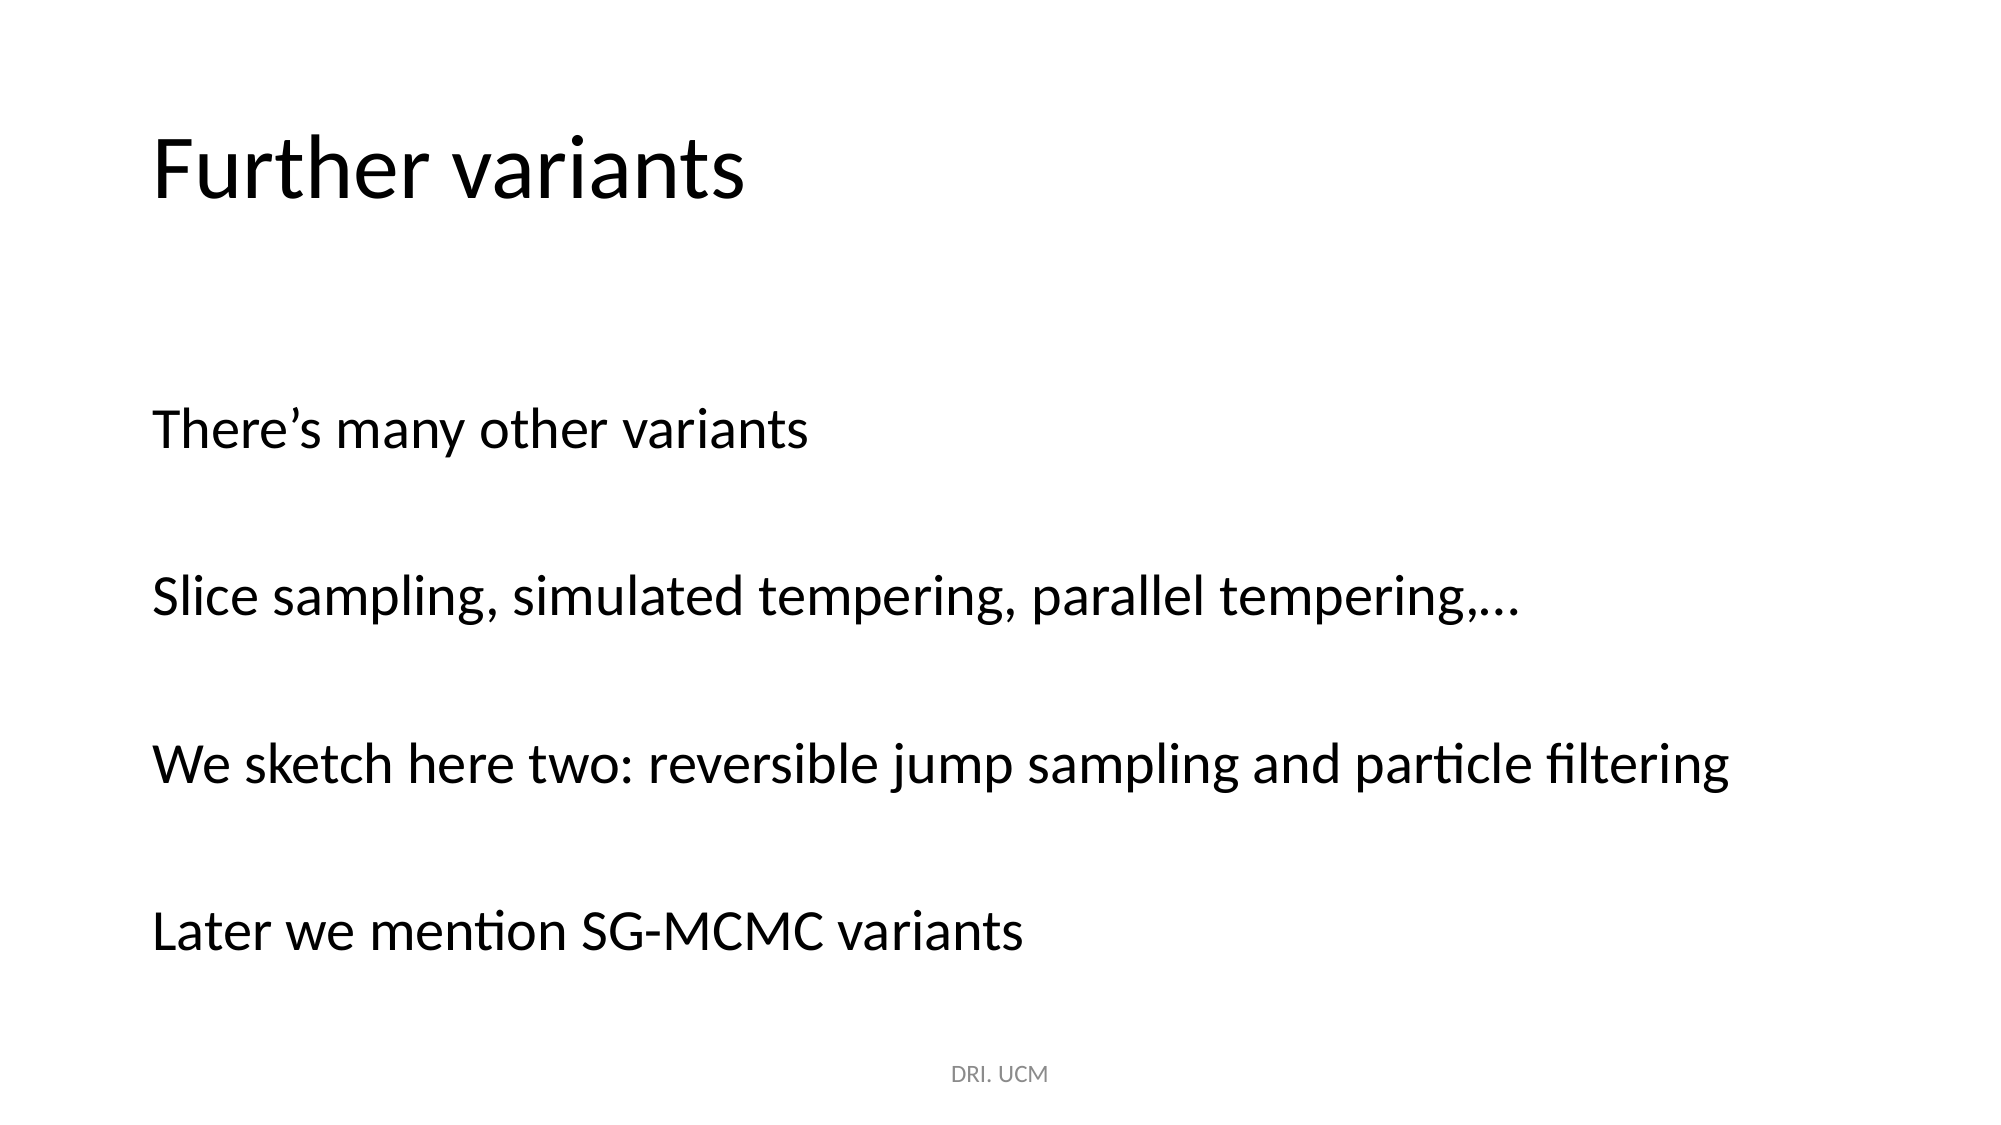

# Further variants

There’s many other variants

Slice sampling, simulated tempering, parallel tempering,…

We sketch here two: reversible jump sampling and particle filtering

Later we mention SG-MCMC variants

DRI. UCM